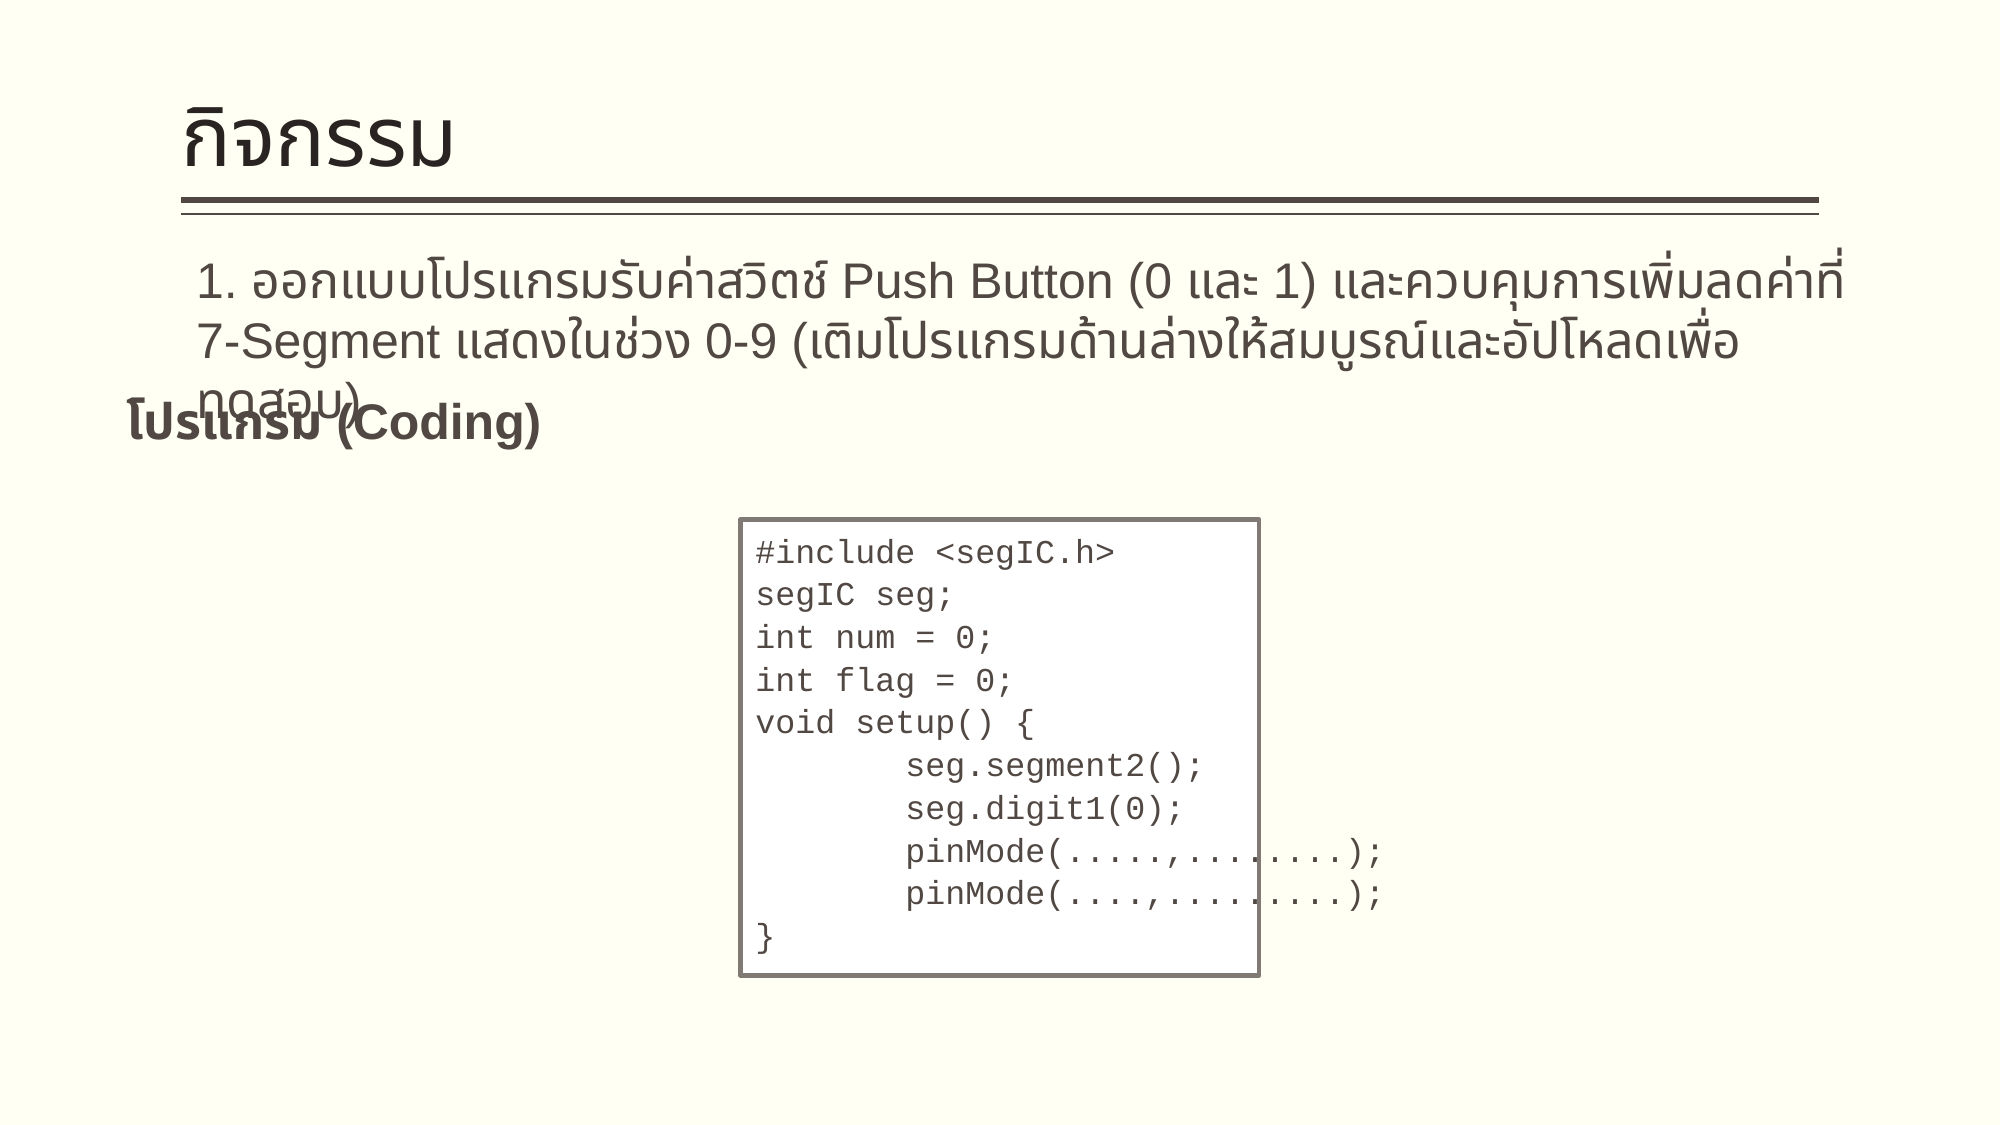

# กิจกรรม
1. ออกแบบโปรแกรมรับค่าสวิตช์ Push Button (0 และ 1) และควบคุมการเพิ่มลดค่าที่ 7-Segment แสดงในช่วง 0-9 (เติมโปรแกรมด้านล่างให้สมบูรณ์และอัปโหลดเพื่อทดสอบ)
โปรแกรม (Coding)
#include <segIC.h>
segIC seg;
int num = 0;
int flag = 0;
void setup() {
	seg.segment2();
	seg.digit1(0);
	pinMode(.....,........);
	pinMode(....,.........);
}